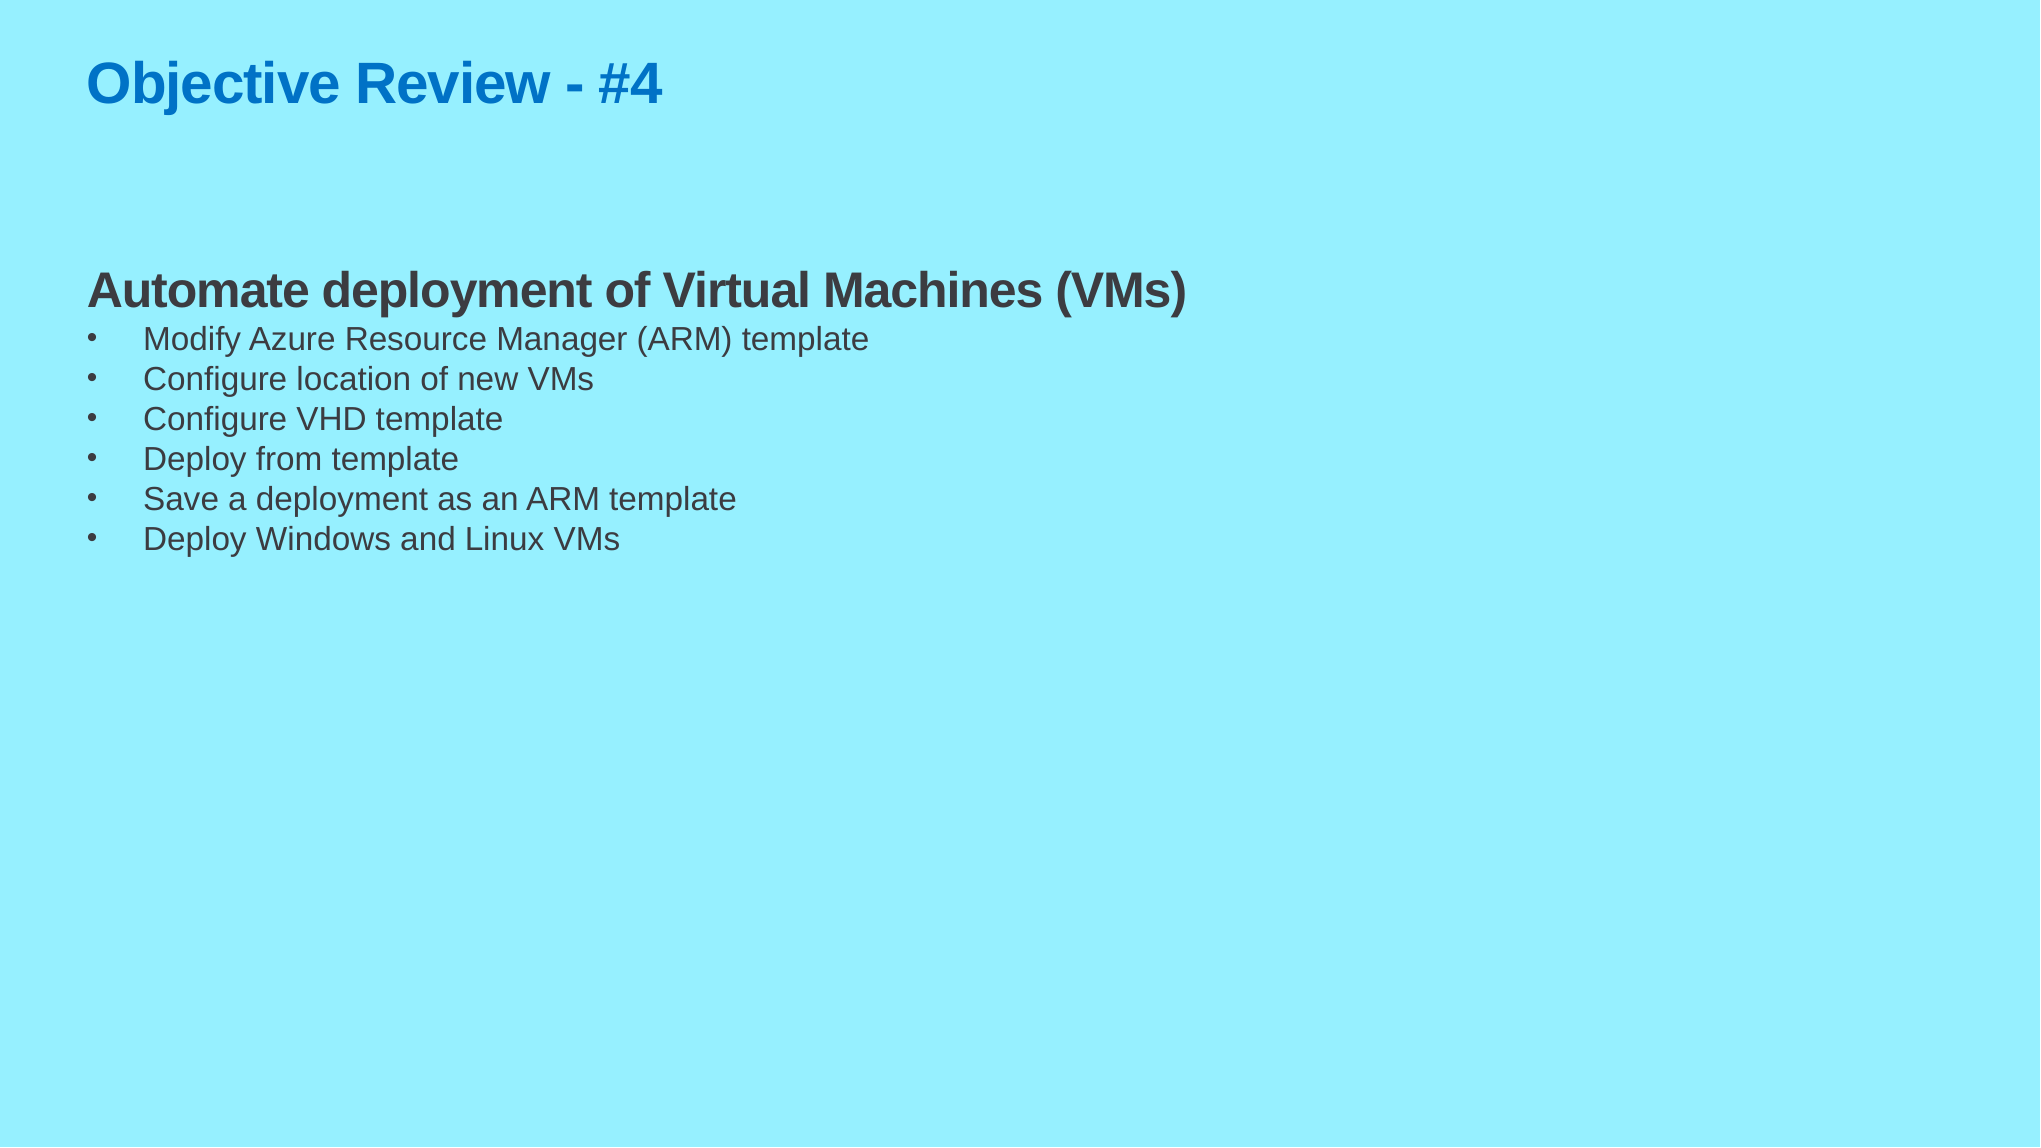

# Objective Review - #4
Automate deployment of Virtual Machines (VMs)
Modify Azure Resource Manager (ARM) template
Configure location of new VMs
Configure VHD template
Deploy from template
Save a deployment as an ARM template
Deploy Windows and Linux VMs